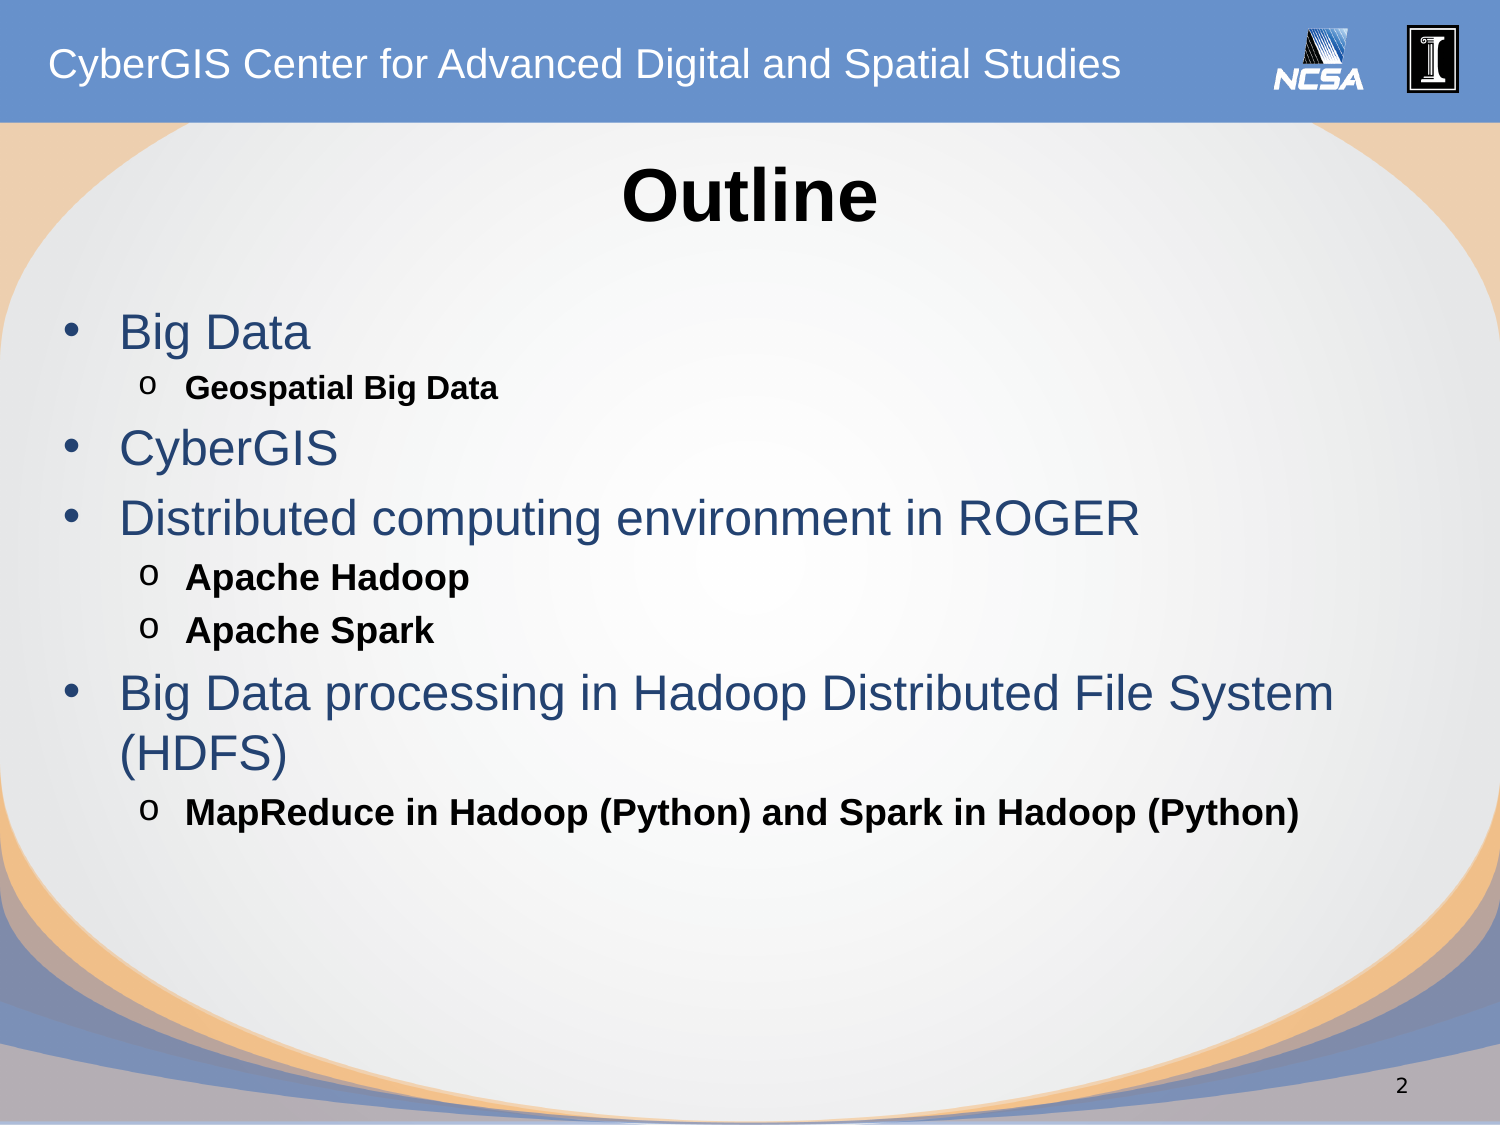

# Outline
Big Data
Geospatial Big Data
CyberGIS
Distributed computing environment in ROGER
Apache Hadoop
Apache Spark
Big Data processing in Hadoop Distributed File System (HDFS)
MapReduce in Hadoop (Python) and Spark in Hadoop (Python)

2